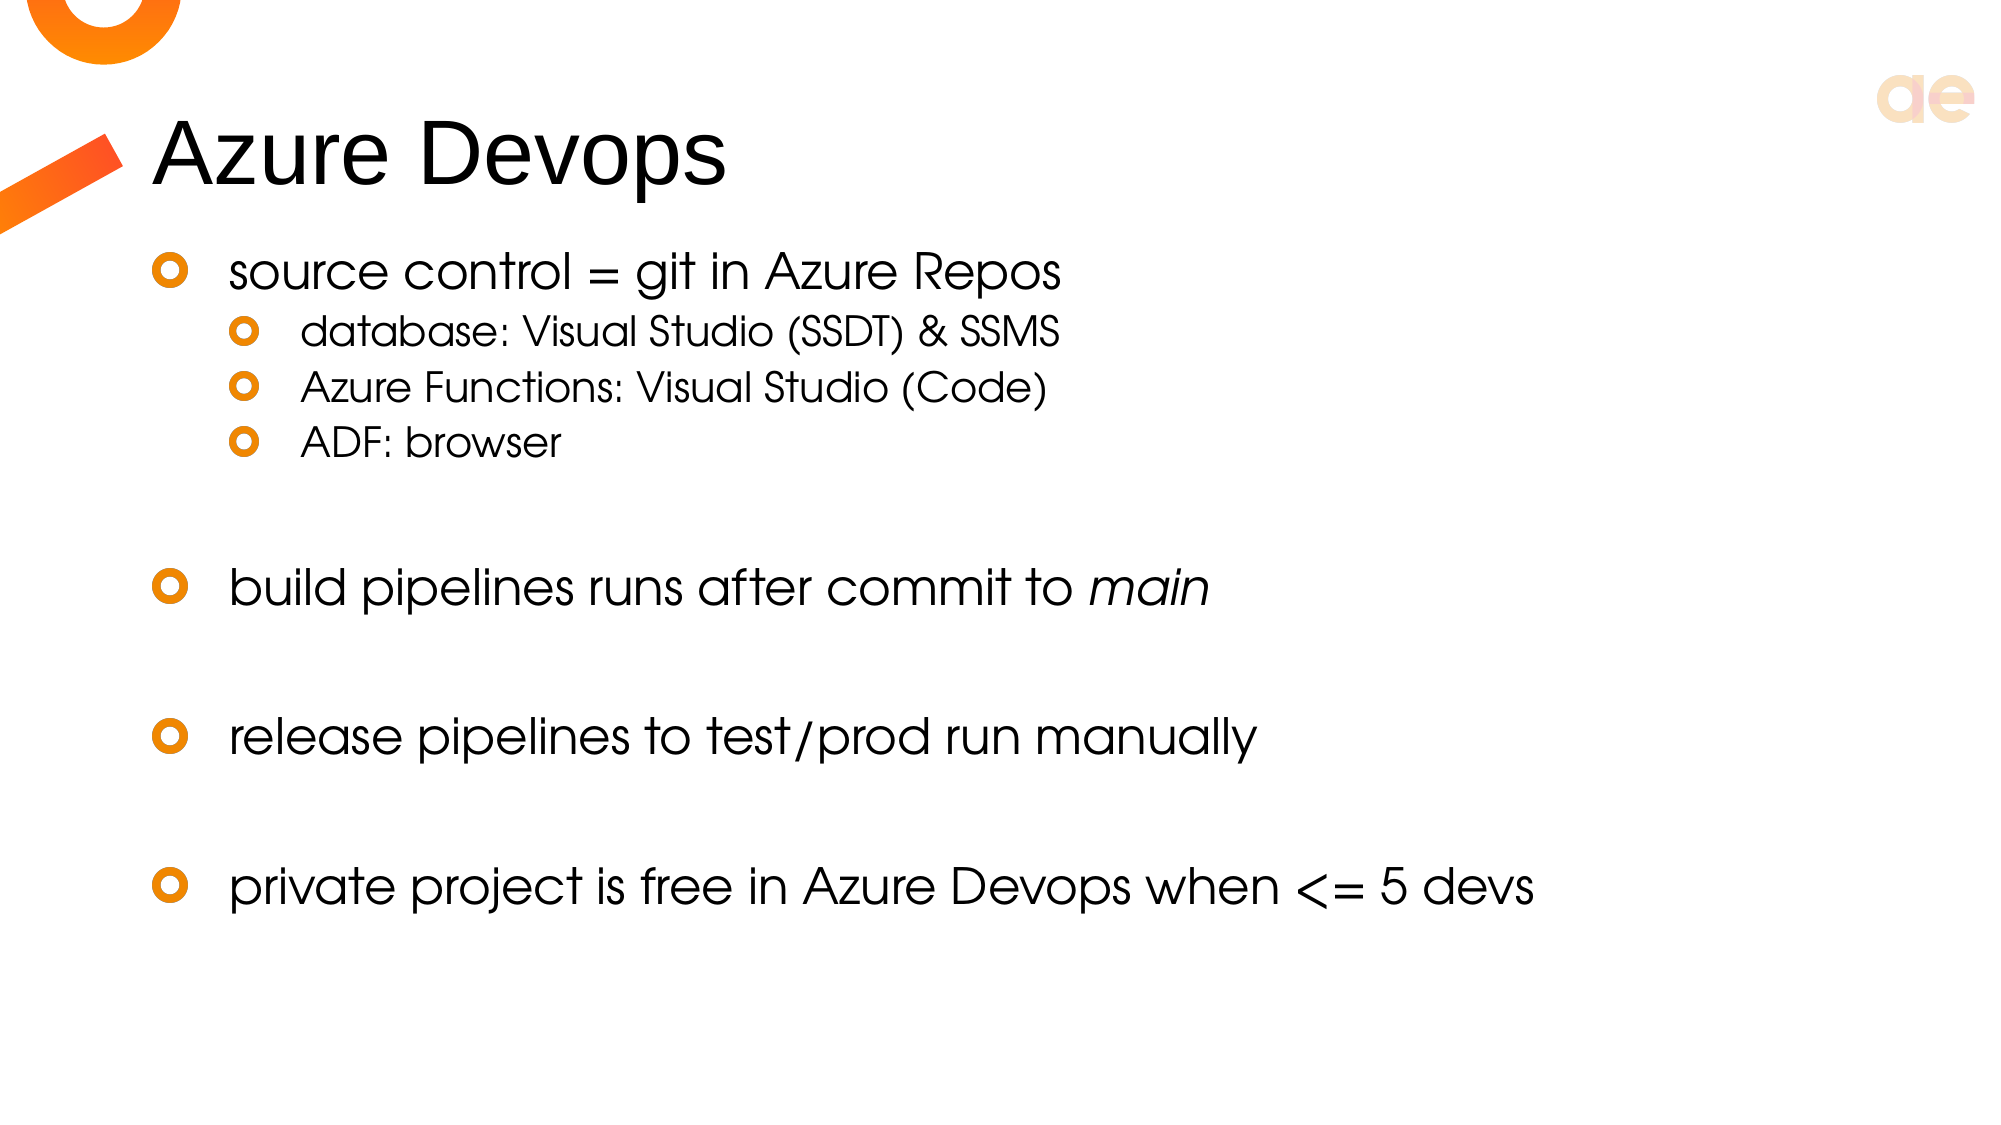

# Azure Devops
source control = git in Azure Repos
database: Visual Studio (SSDT) & SSMS
Azure Functions: Visual Studio (Code)
ADF: browser

build pipelines runs after commit to main

release pipelines to test/prod run manually

private project is free in Azure Devops when <= 5 devs